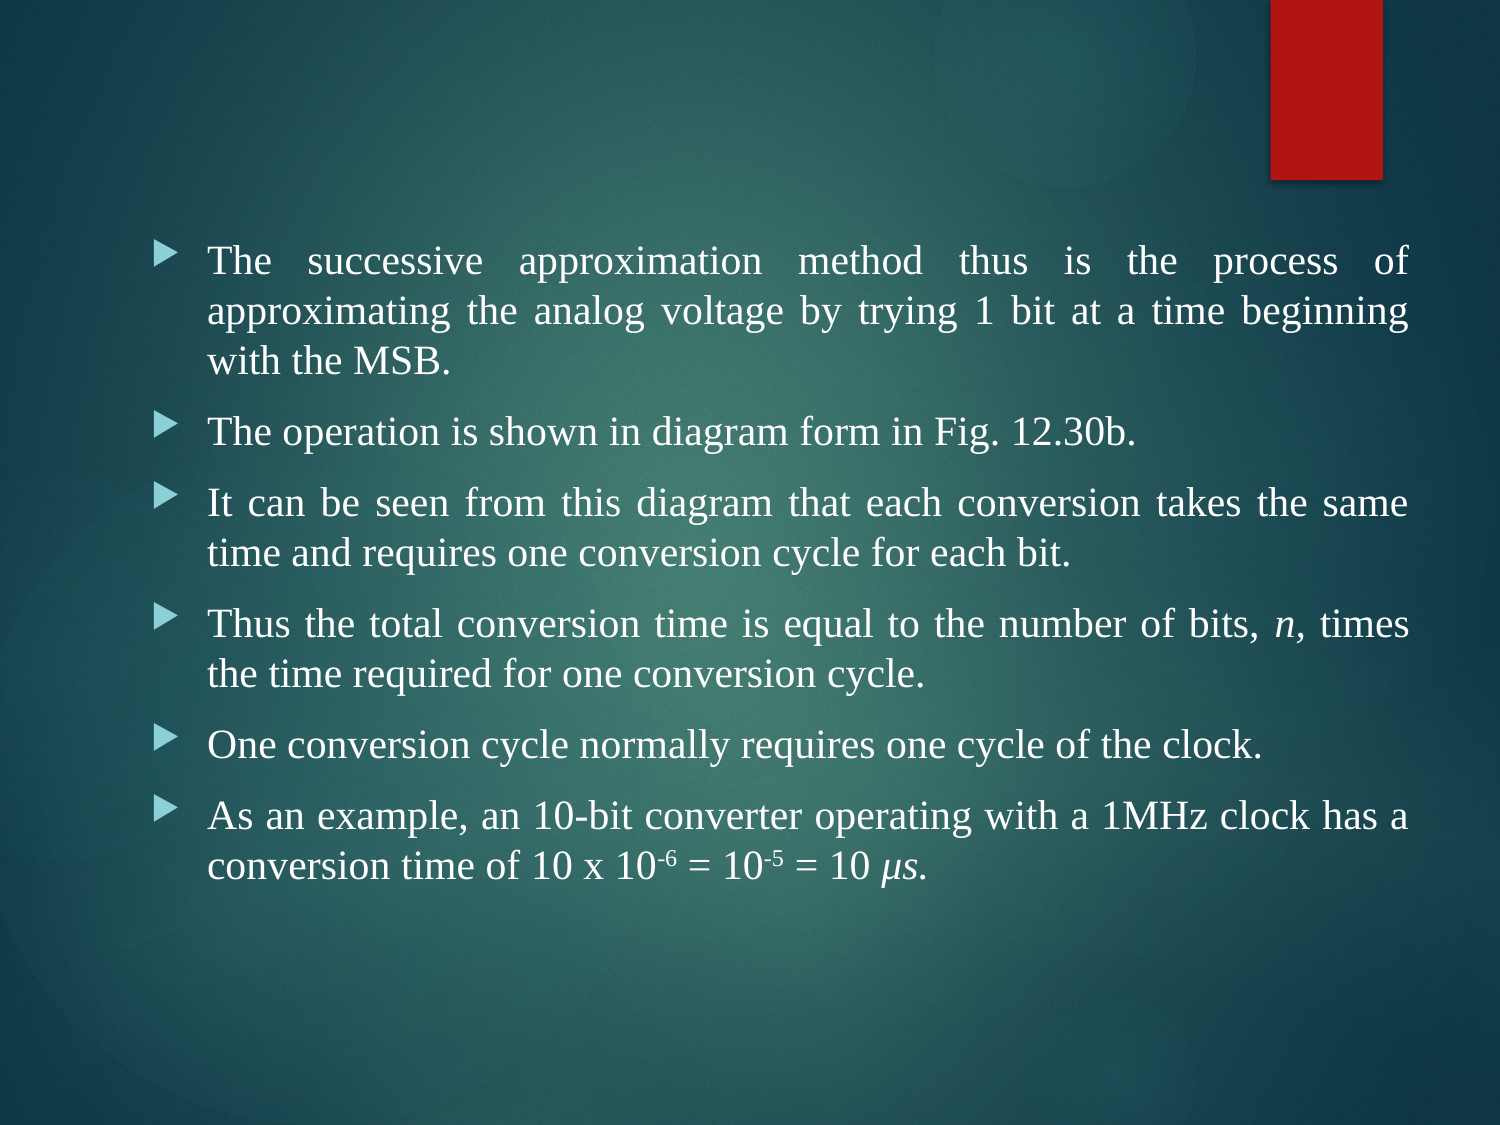

The successive approximation method thus is the process of approximating the analog voltage by trying 1 bit at a time beginning with the MSB.
The operation is shown in diagram form in Fig. 12.30b.
It can be seen from this diagram that each conversion takes the same time and requires one conversion cycle for each bit.
Thus the total conversion time is equal to the number of bits, n, times the time required for one conversion cycle.
One conversion cycle normally requires one cycle of the clock.
As an example, an 10-bit converter operating with a 1MHz clock has a conversion time of 10 x 10-6 = 10-5 = 10 μs.